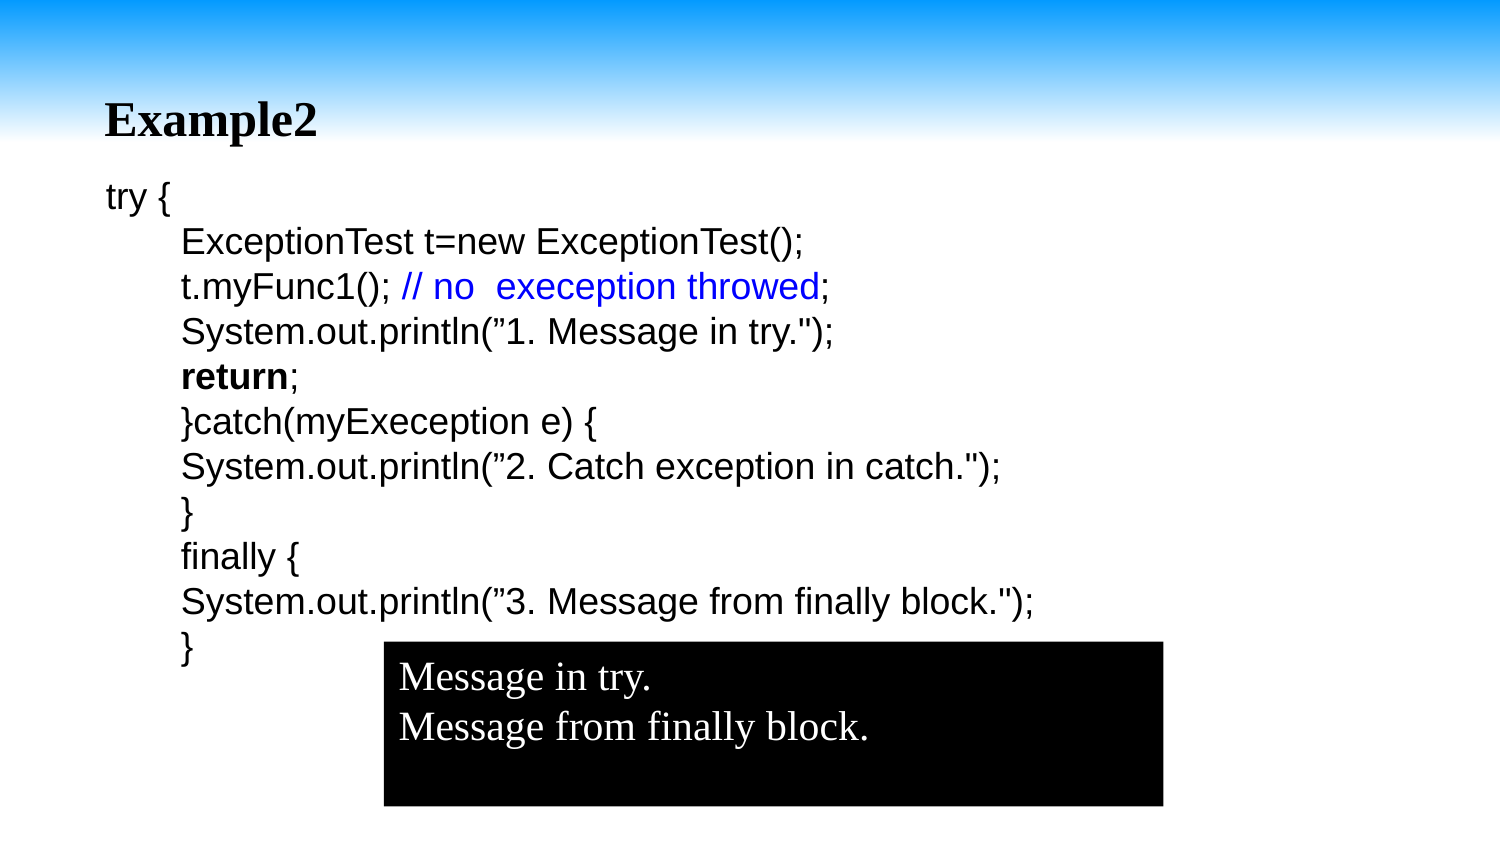

Example2
try {
ExceptionTest t=new ExceptionTest();
t.myFunc1(); // no  exeception throwed;
System.out.println(”1. Message in try.");
return;
}catch(myExeception e) {
System.out.println(”2. Catch exception in catch.");
}
finally {
System.out.println(”3. Message from finally block.");
}

Message in try.
Message from finally block.